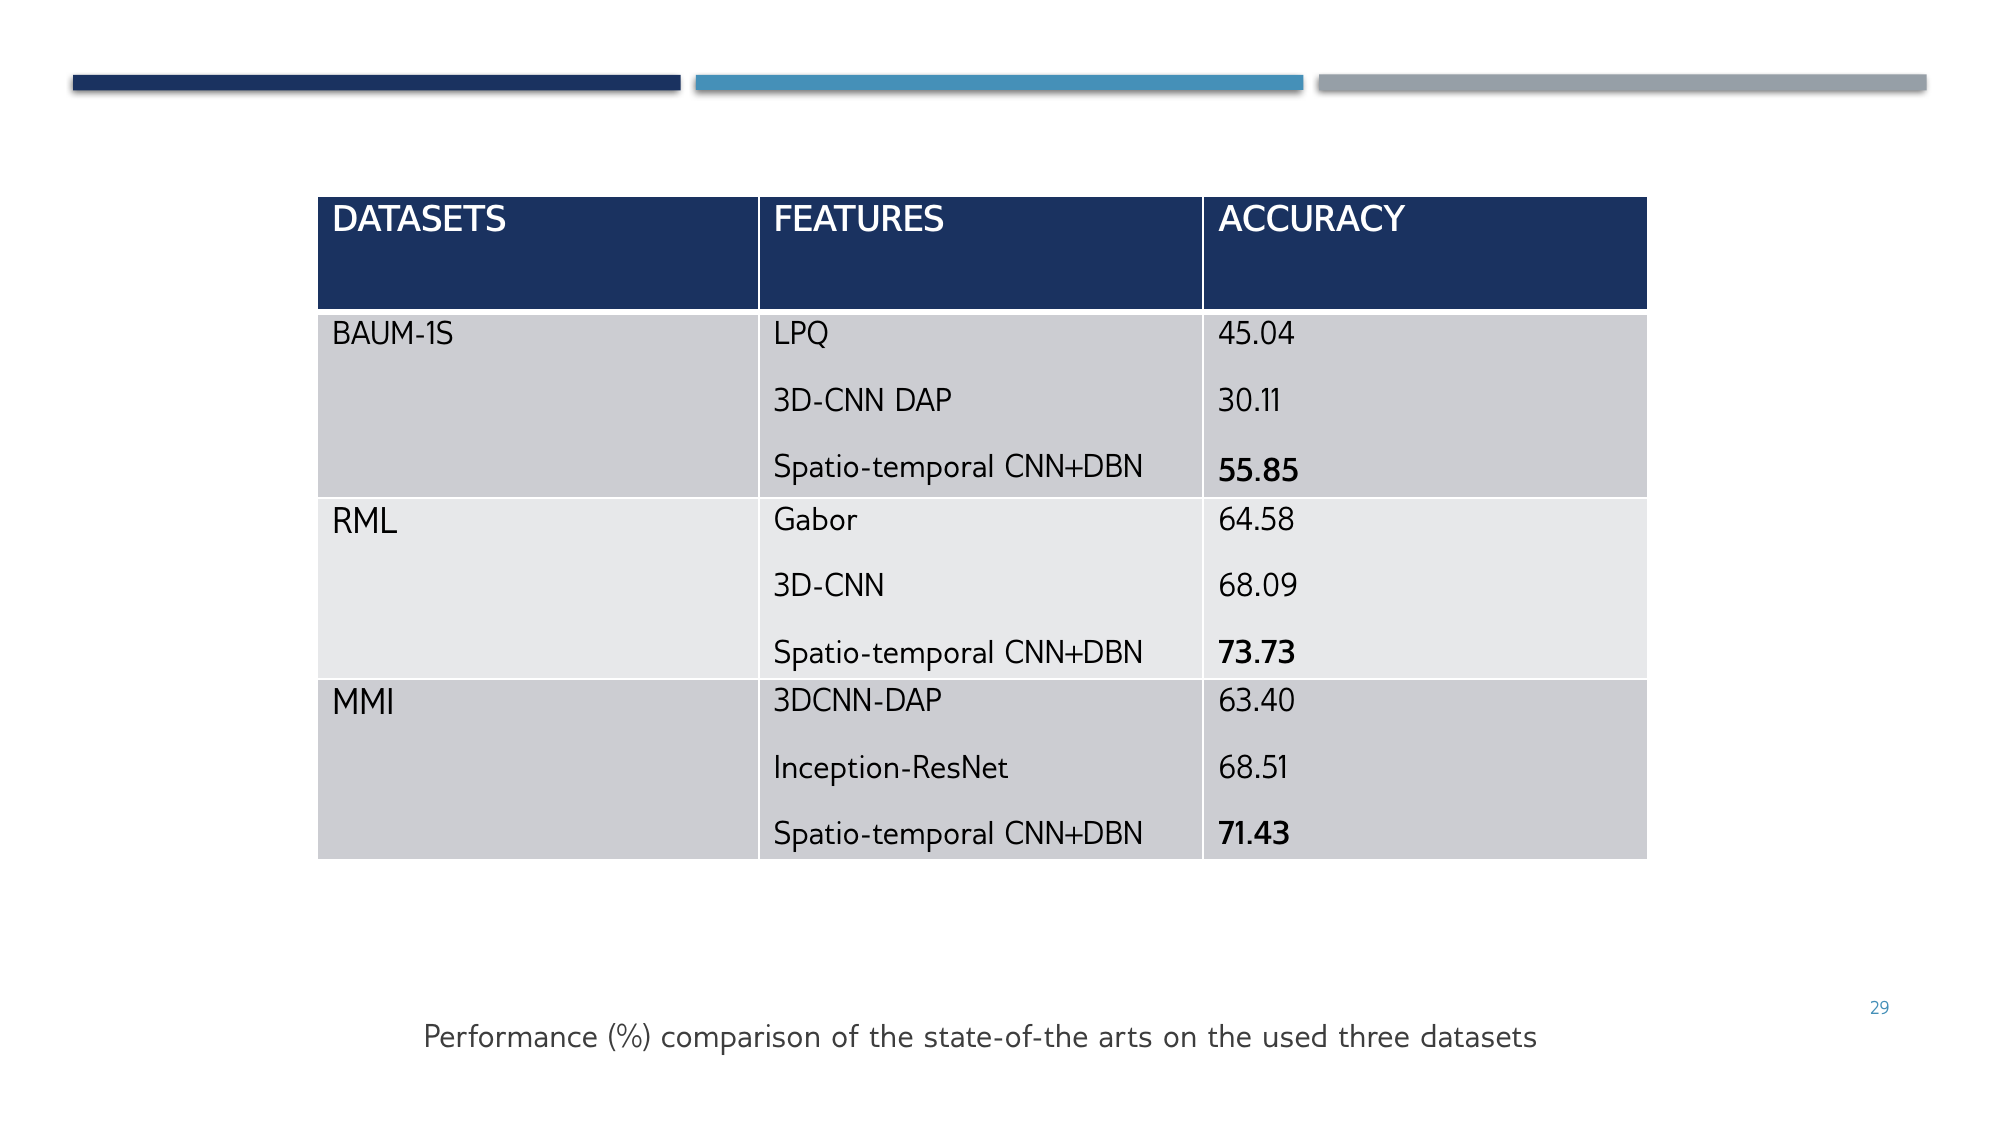

| DATASETS | FEATURES | ACCURACY |
| --- | --- | --- |
| BAUM-1S | LPQ 3D-CNN DAP Spatio-temporal CNN+DBN | 45.04 30.11 55.85 |
| RML | Gabor 3D-CNN Spatio-temporal CNN+DBN | 64.58 68.09 73.73 |
| MMI | 3DCNN-DAP Inception-ResNet Spatio-temporal CNN+DBN | 63.40 68.51 71.43 |
29
Performance (%) comparison of the state-of-the arts on the used three datasets